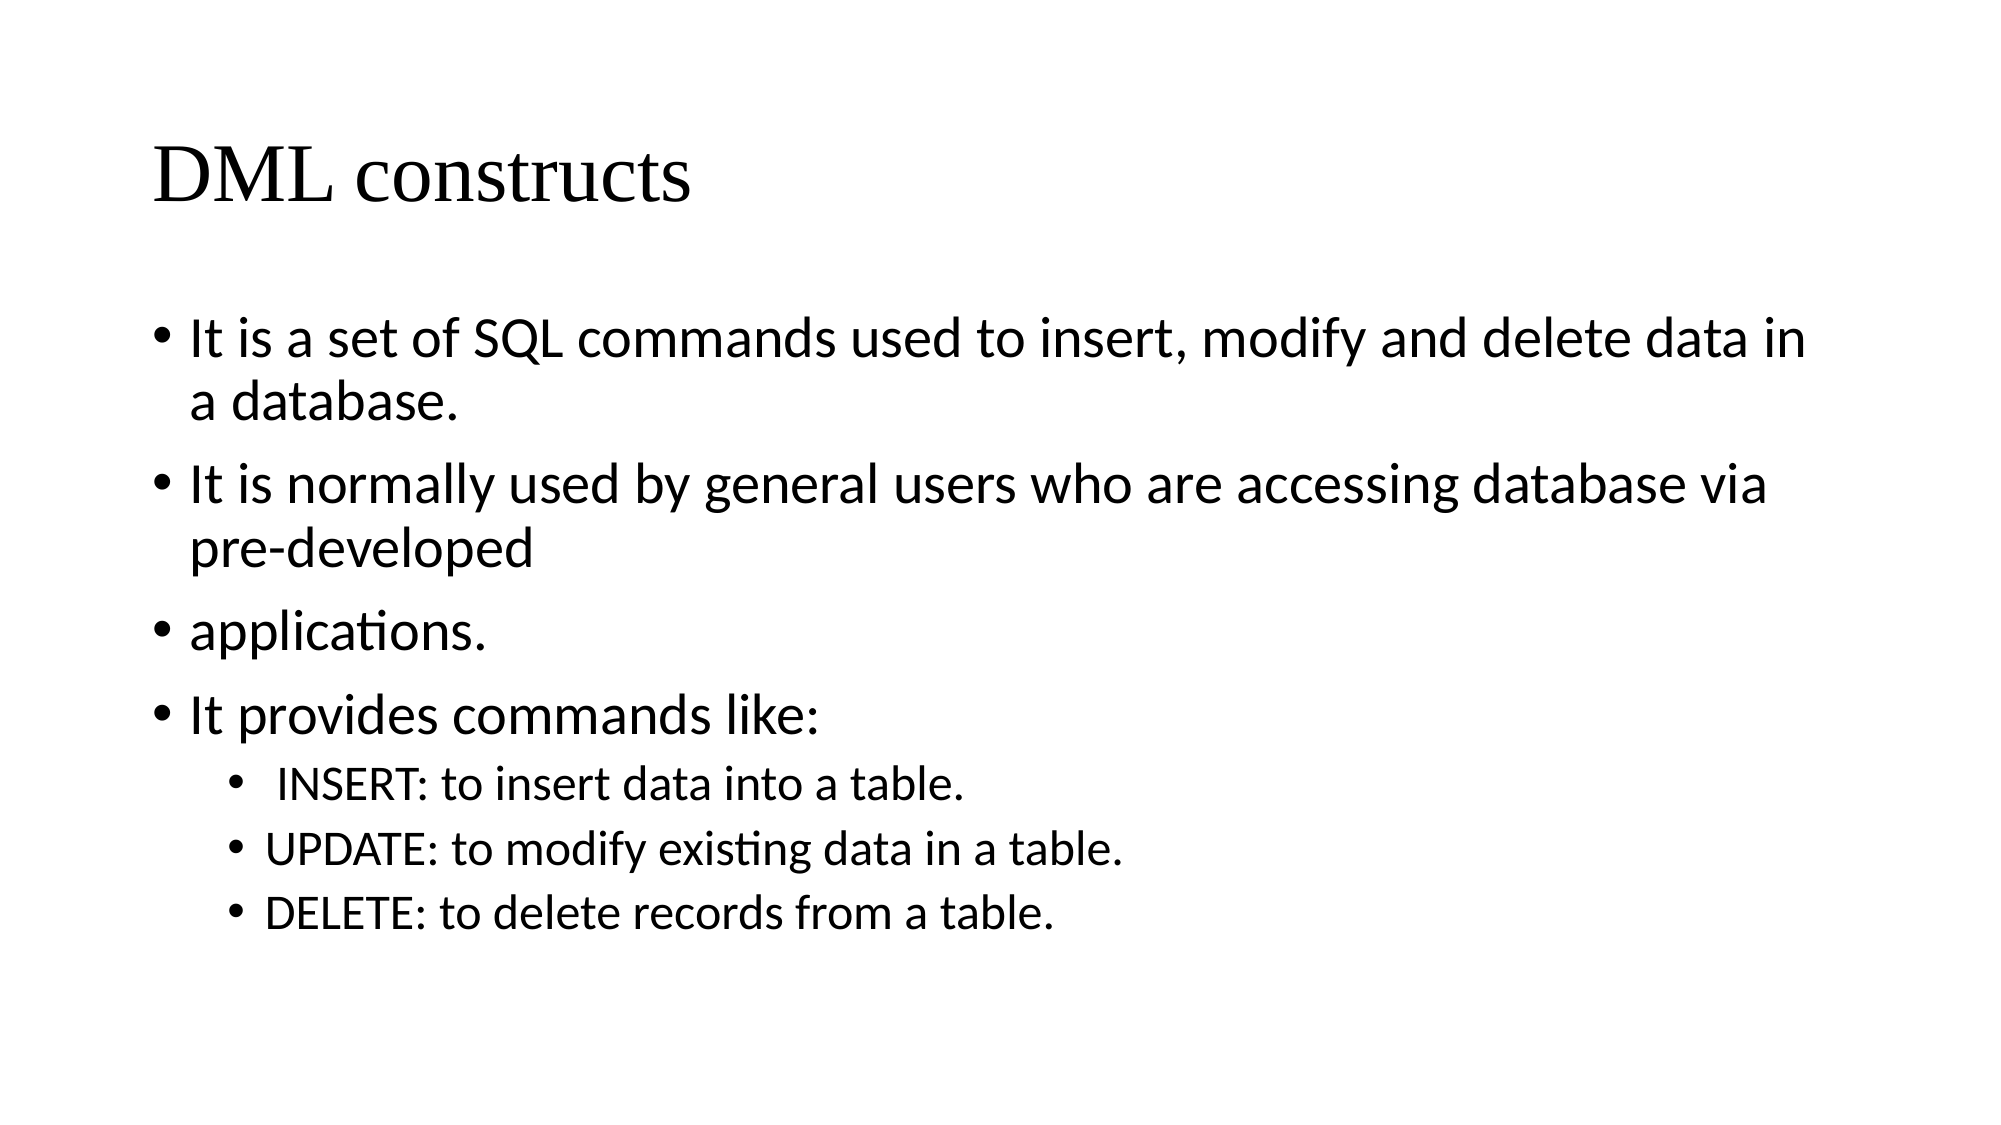

# DML constructs
It is a set of SQL commands used to insert, modify and delete data in a database.
It is normally used by general users who are accessing database via pre-developed
applications.
It provides commands like:
 INSERT: to insert data into a table.
UPDATE: to modify existing data in a table.
DELETE: to delete records from a table.